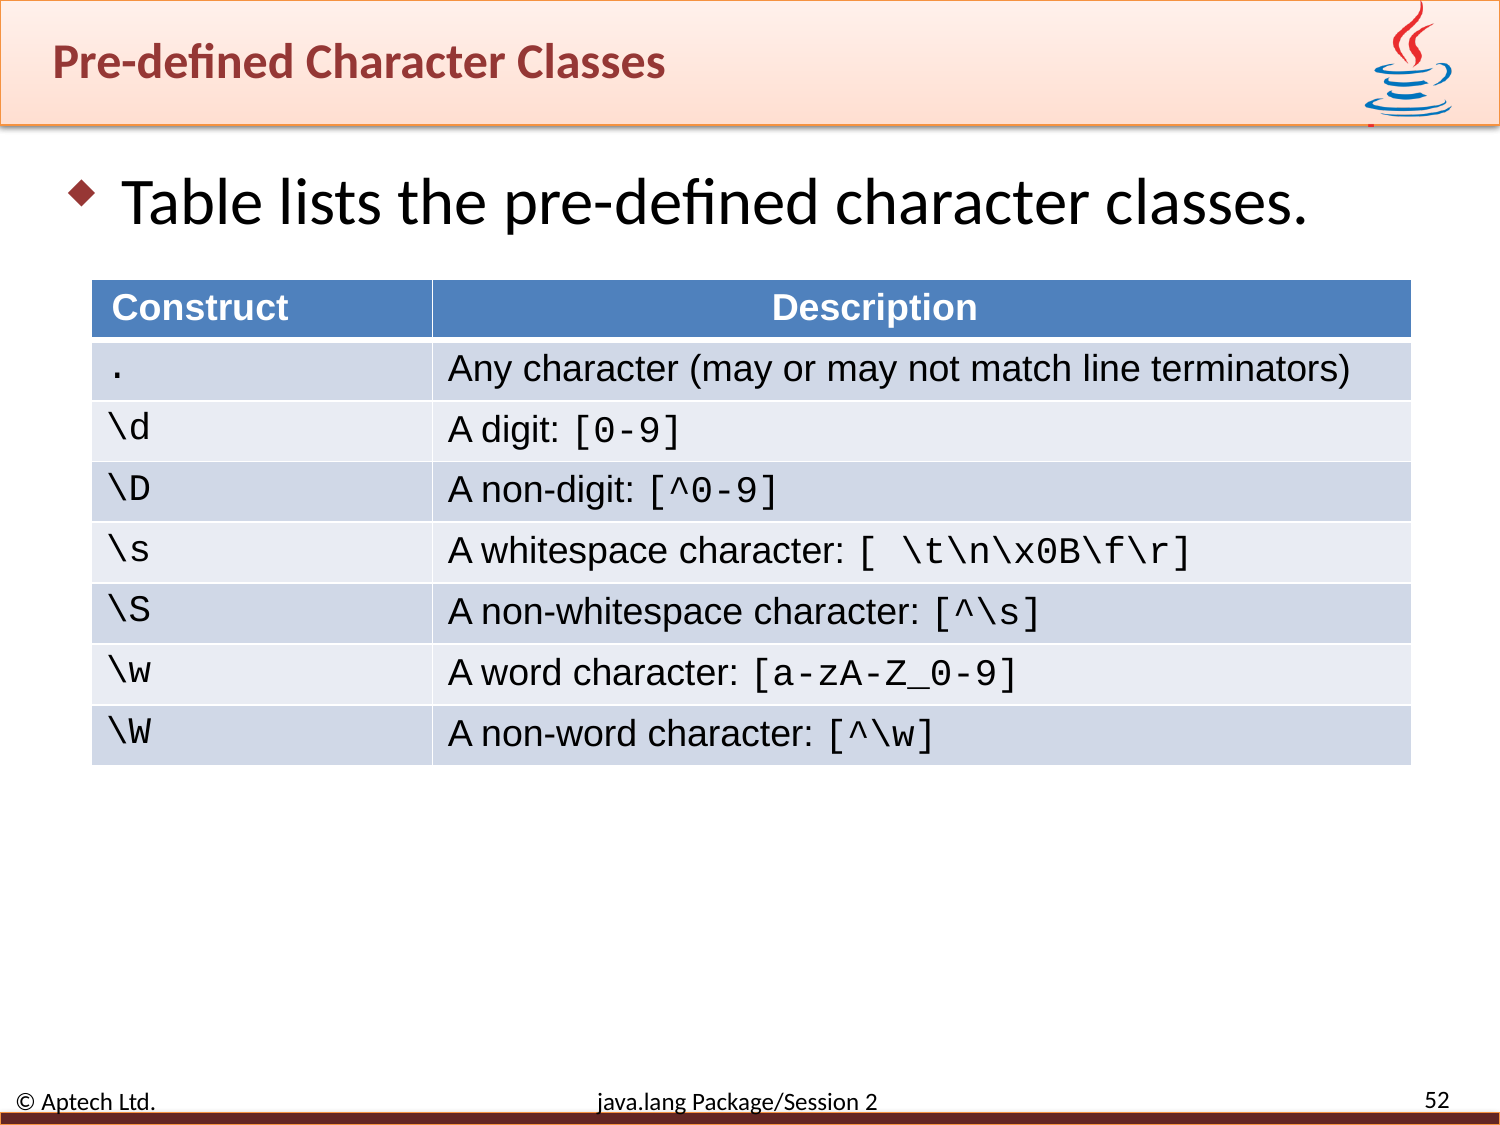

# Pre-defined Character Classes
Table lists the pre-defined character classes.
| Construct | Description |
| --- | --- |
| . | Any character (may or may not match line terminators) |
| \d | A digit: [0-9] |
| \D | A non-digit: [^0-9] |
| \s | A whitespace character: [ \t\n\x0B\f\r] |
| \S | A non-whitespace character: [^\s] |
| \w | A word character: [a-zA-Z\_0-9] |
| \W | A non-word character: [^\w] |
52
© Aptech Ltd.                                                                             java.lang Package/Session 2